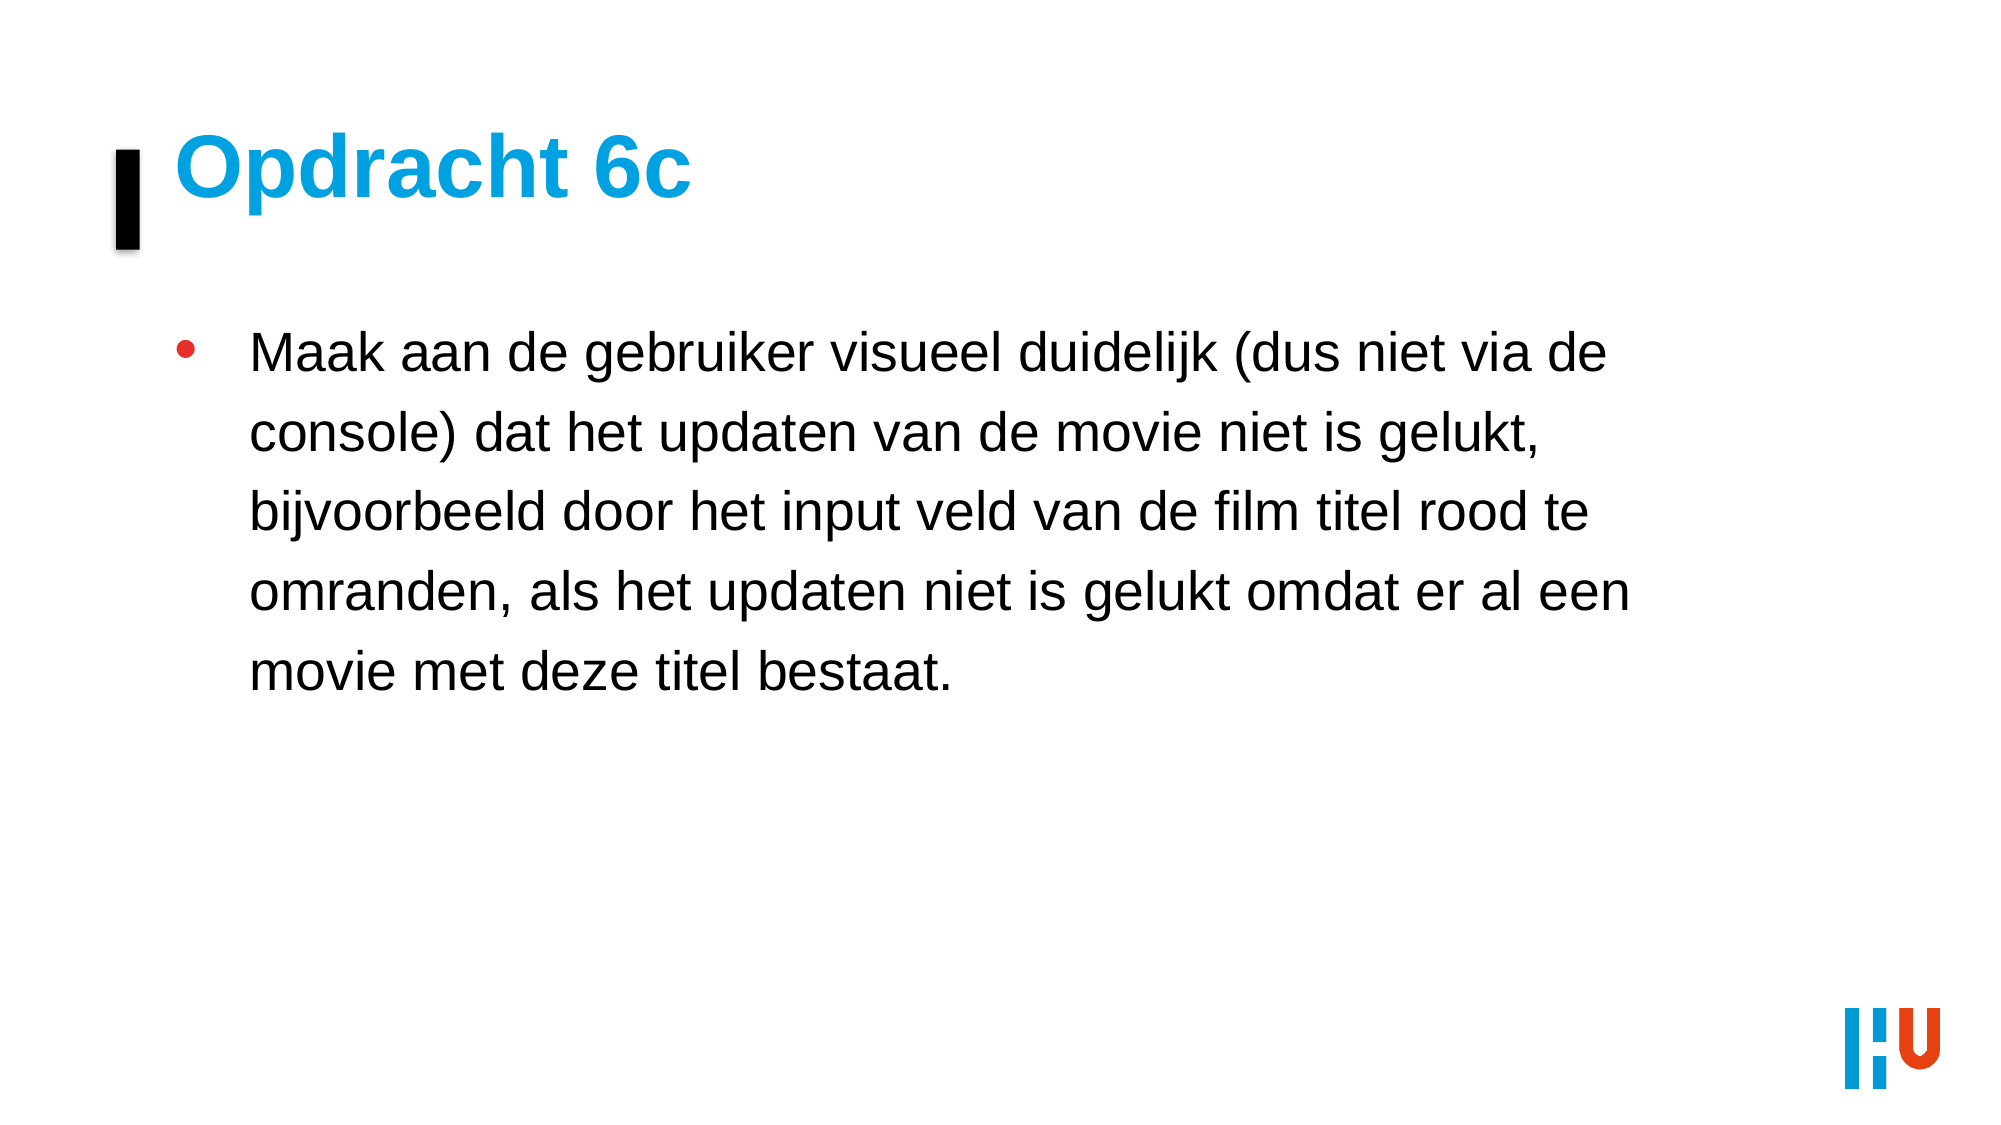

# Opdracht 6c
Maak aan de gebruiker visueel duidelijk (dus niet via de console) dat het updaten van de movie niet is gelukt, bijvoorbeeld door het input veld van de film titel rood te omranden, als het updaten niet is gelukt omdat er al een movie met deze titel bestaat.